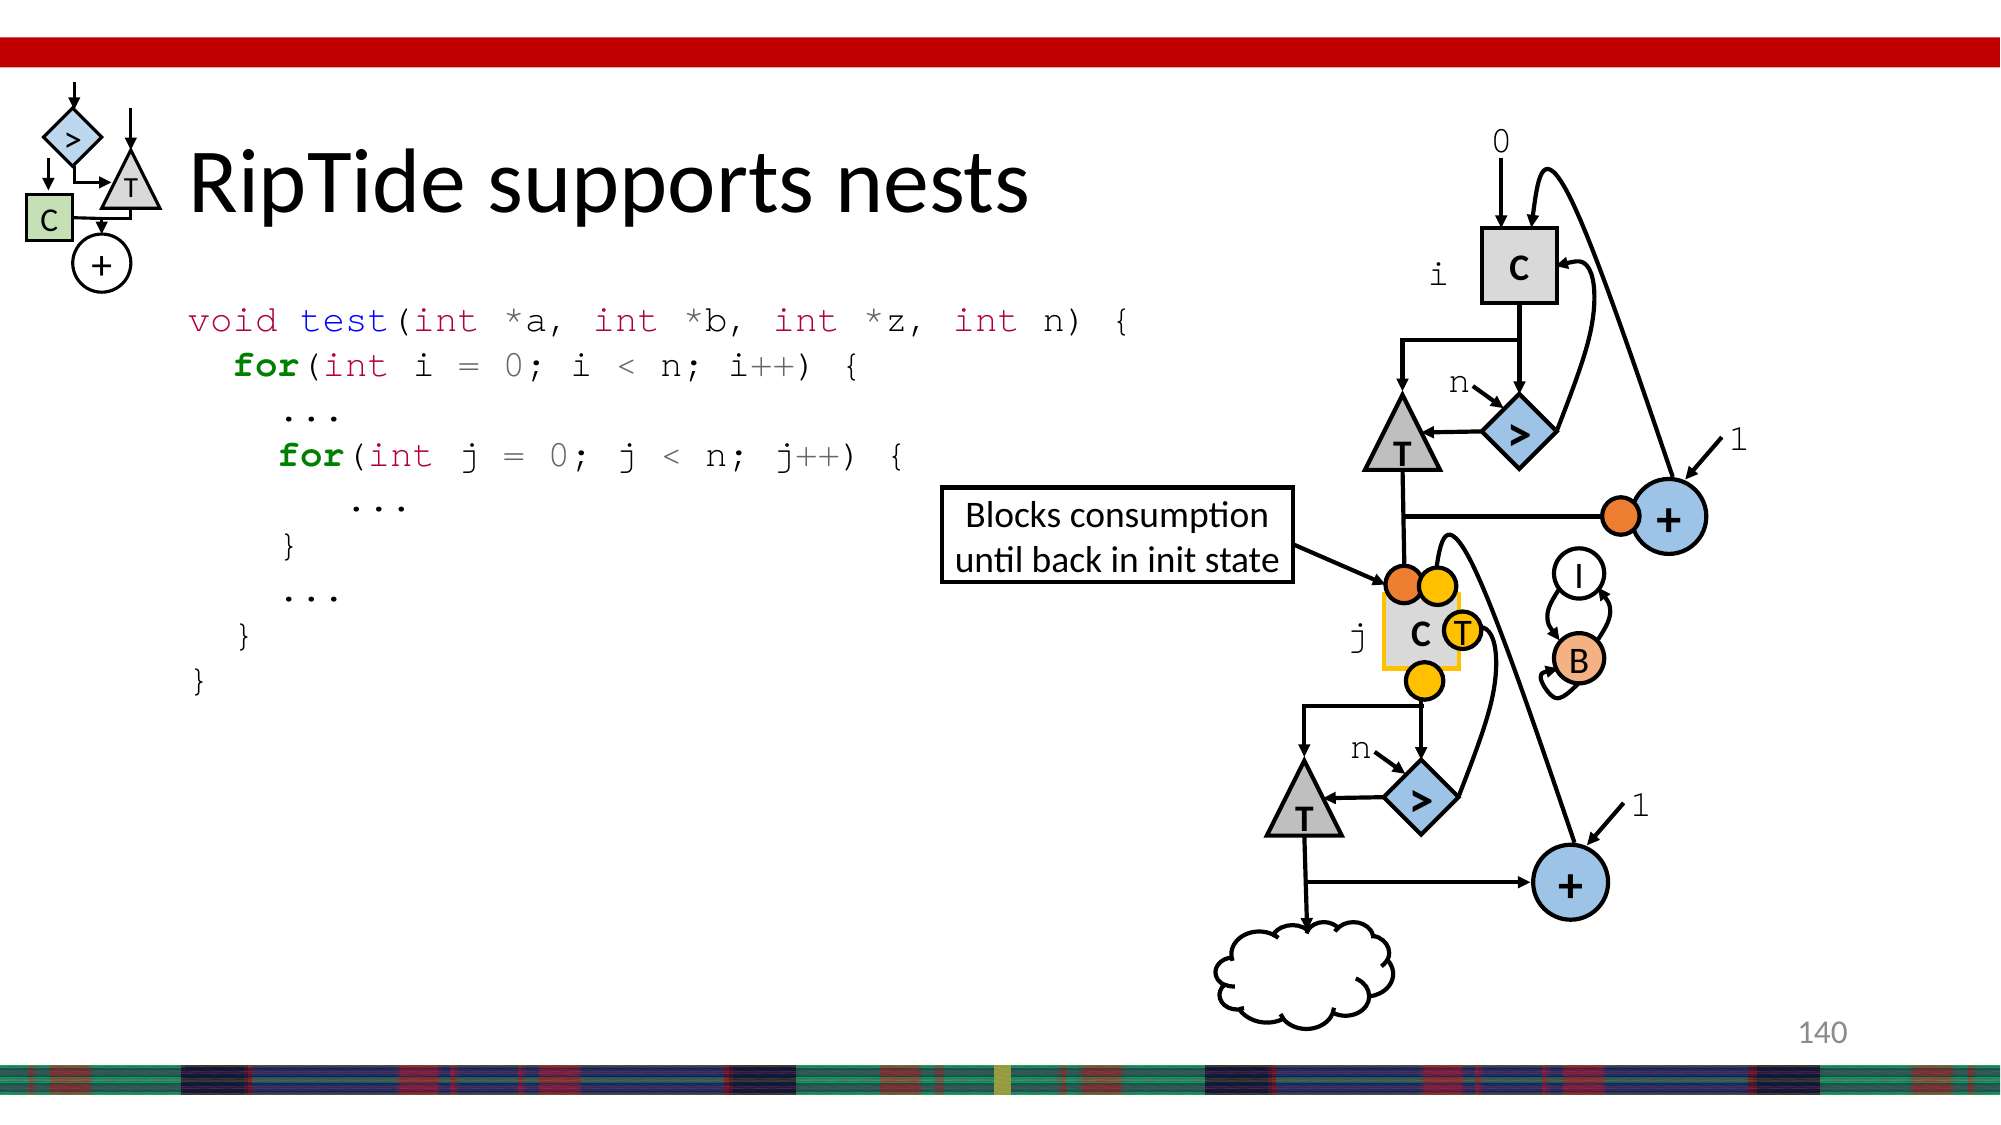

# RipTide supports nests
>
T

C

+
0

C

n
>
T
1
+
i
void test(int *a, int *b, int *z, int n) {
  for(int i = 0; i < n; i++) {
    ...
    for(int j = 0; j < n; j++) {
       ...
    }
    ...
  }
}
Blocks consumption until back in init state

C

n
>
T
1
+
I

B

j
T

140